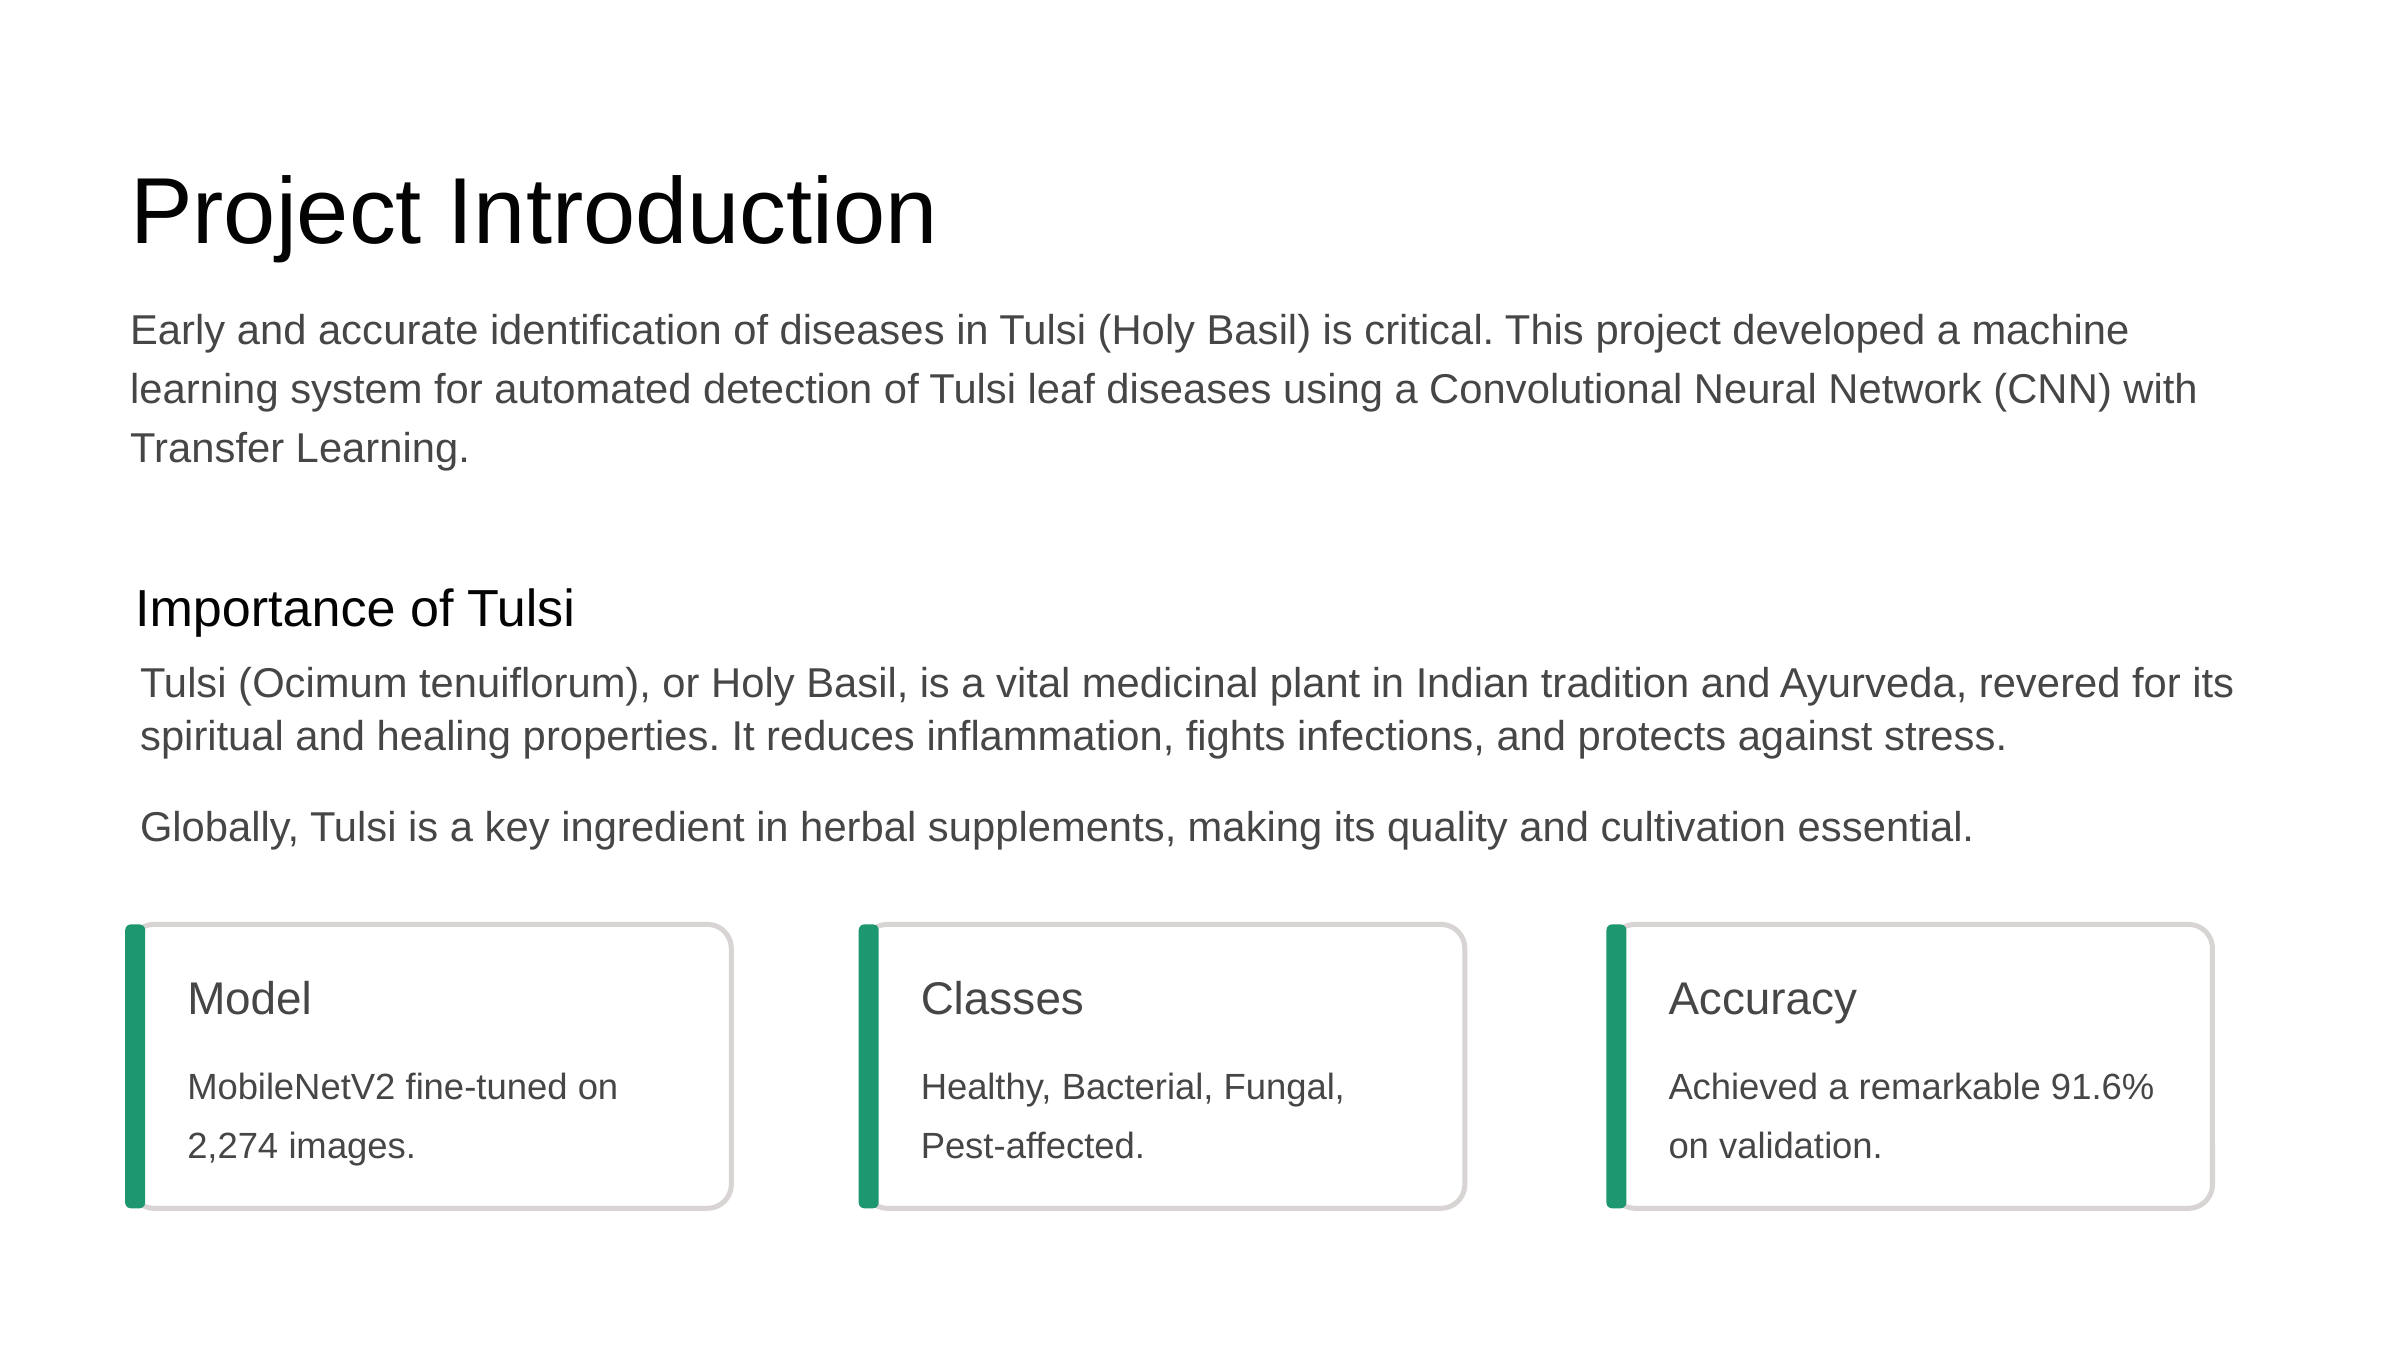

Project Introduction
Early and accurate identification of diseases in Tulsi (Holy Basil) is critical. This project developed a machine learning system for automated detection of Tulsi leaf diseases using a Convolutional Neural Network (CNN) with Transfer Learning.
Importance of Tulsi
Tulsi (Ocimum tenuiflorum), or Holy Basil, is a vital medicinal plant in Indian tradition and Ayurveda, revered for its spiritual and healing properties. It reduces inflammation, fights infections, and protects against stress.
Globally, Tulsi is a key ingredient in herbal supplements, making its quality and cultivation essential.

Model
Classes
Accuracy
Achieved a remarkable 91.6% on validation.
MobileNetV2 fine-tuned on 2,274 images.
Healthy, Bacterial, Fungal, Pest-affected.